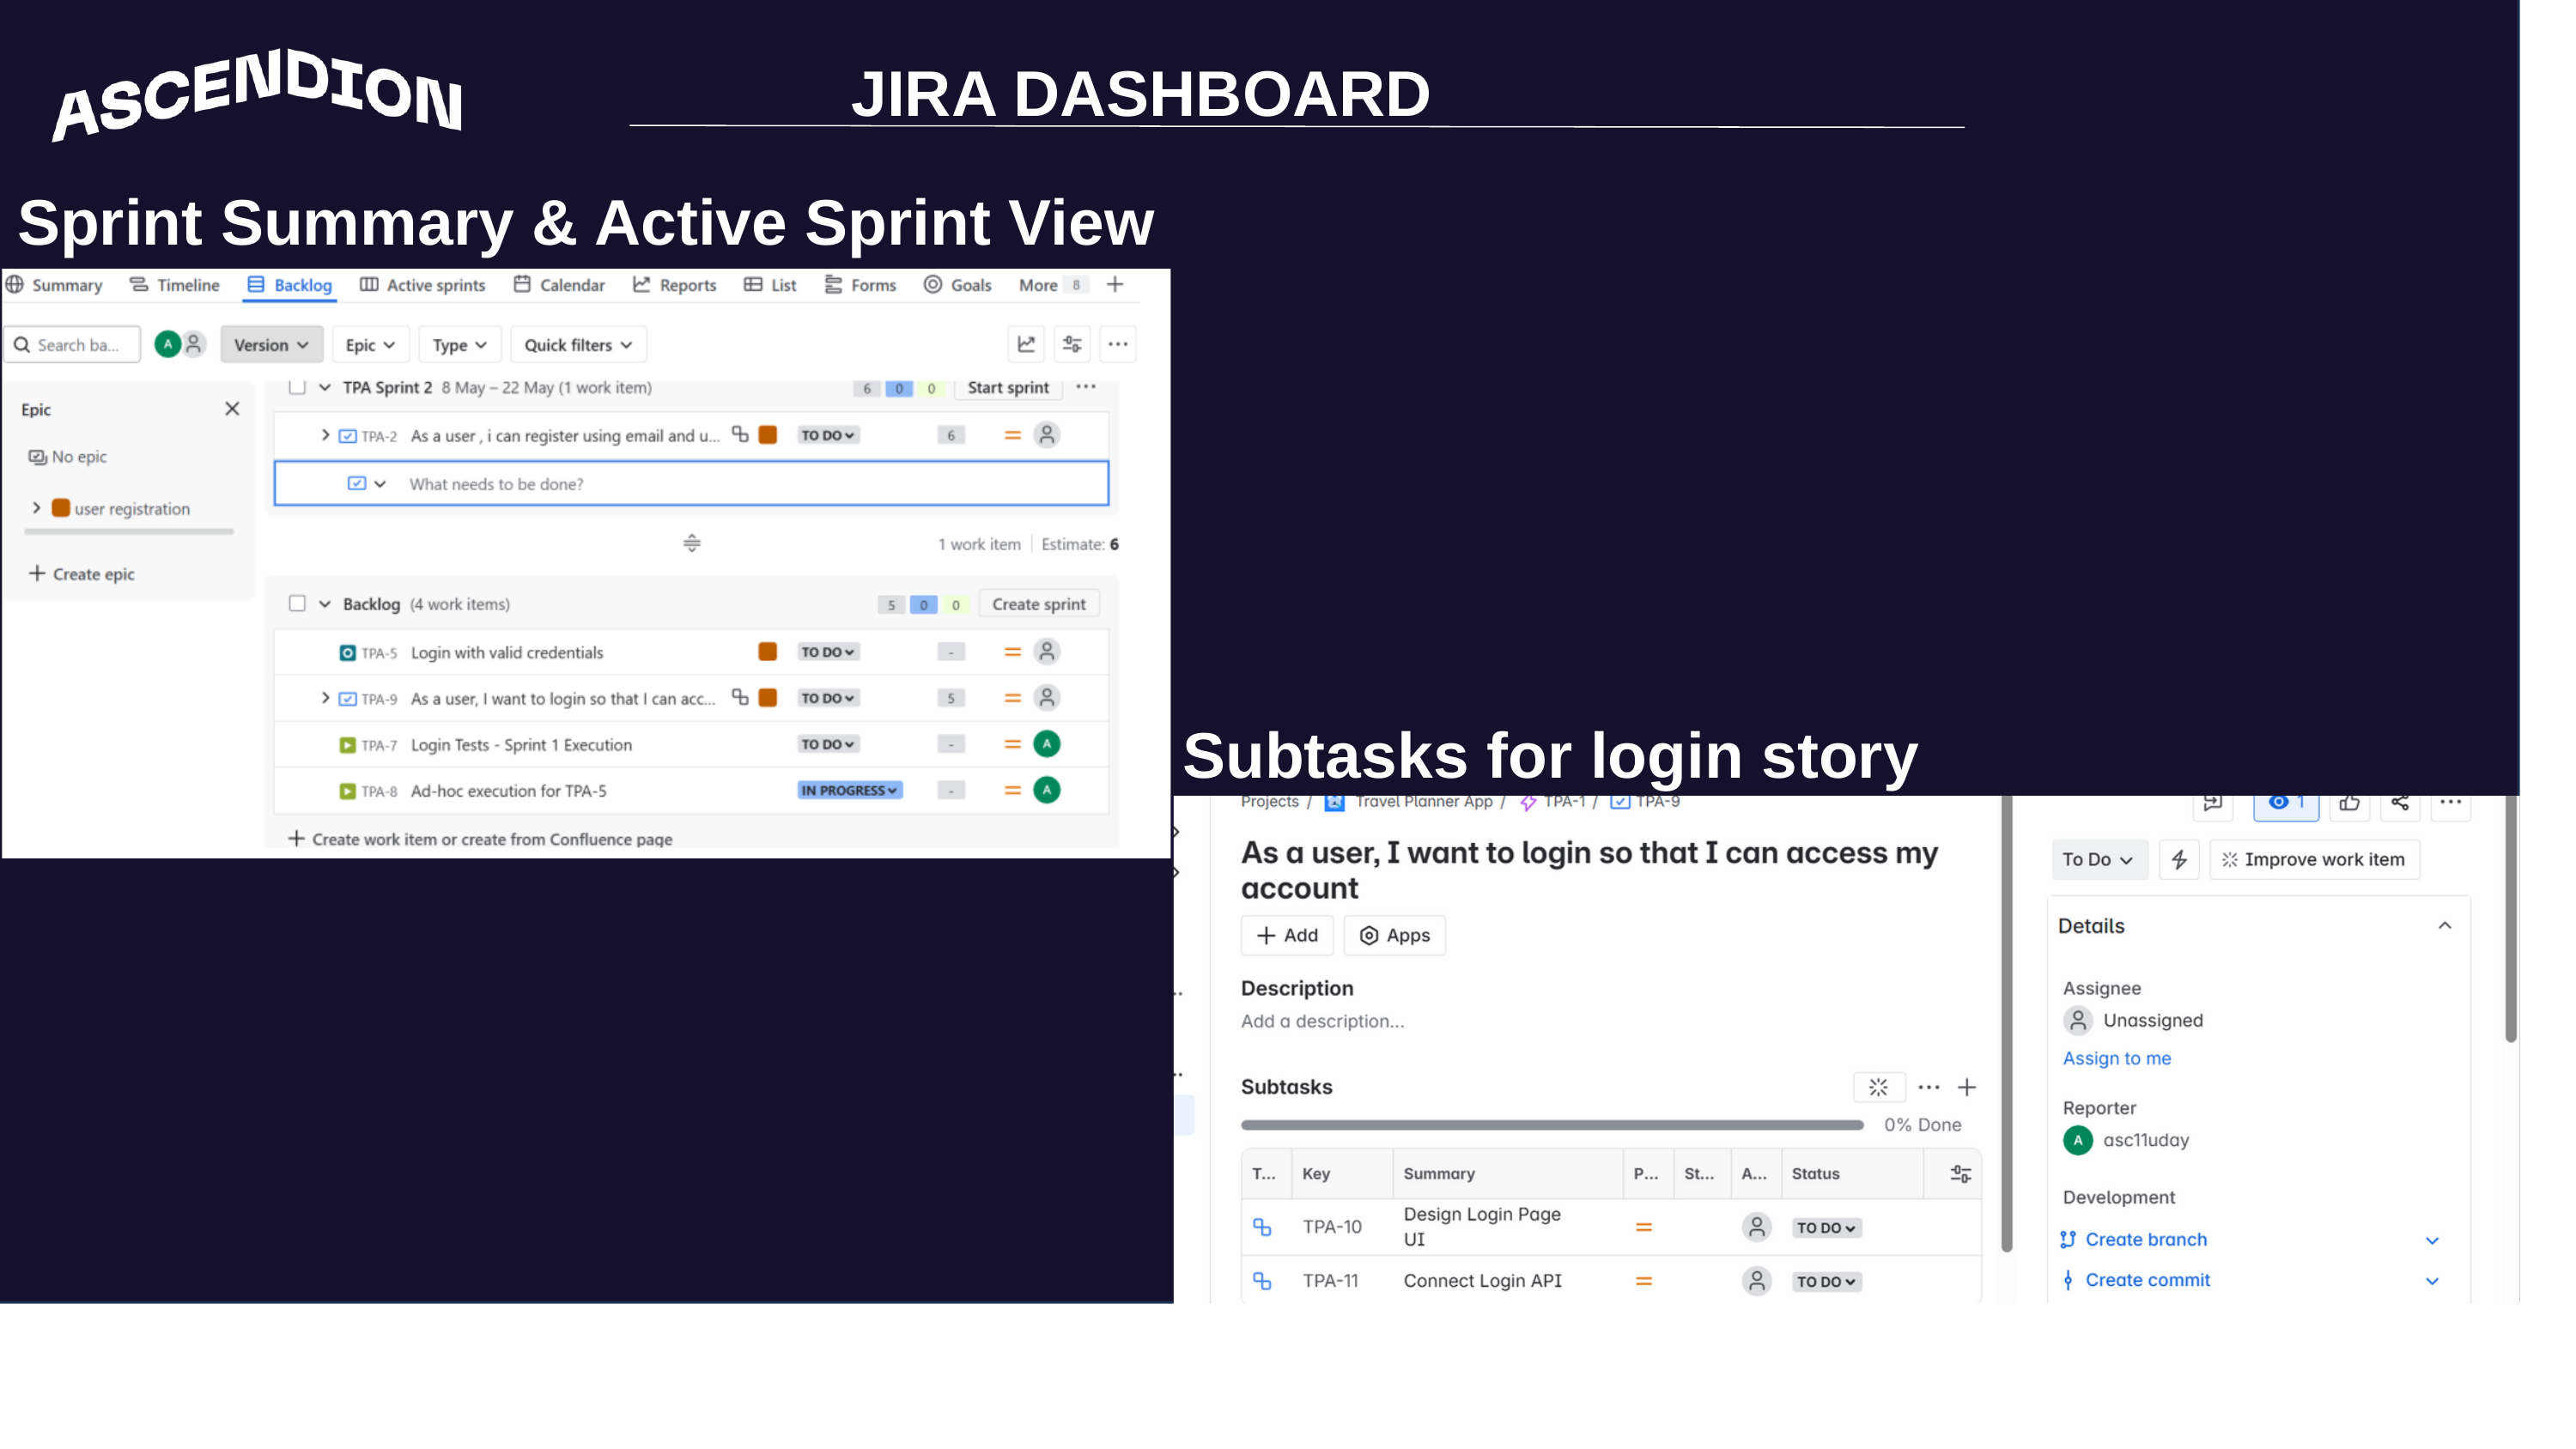

JIRA DASHBOARD

Sprint Summary & Active Sprint View

Subtasks for login story